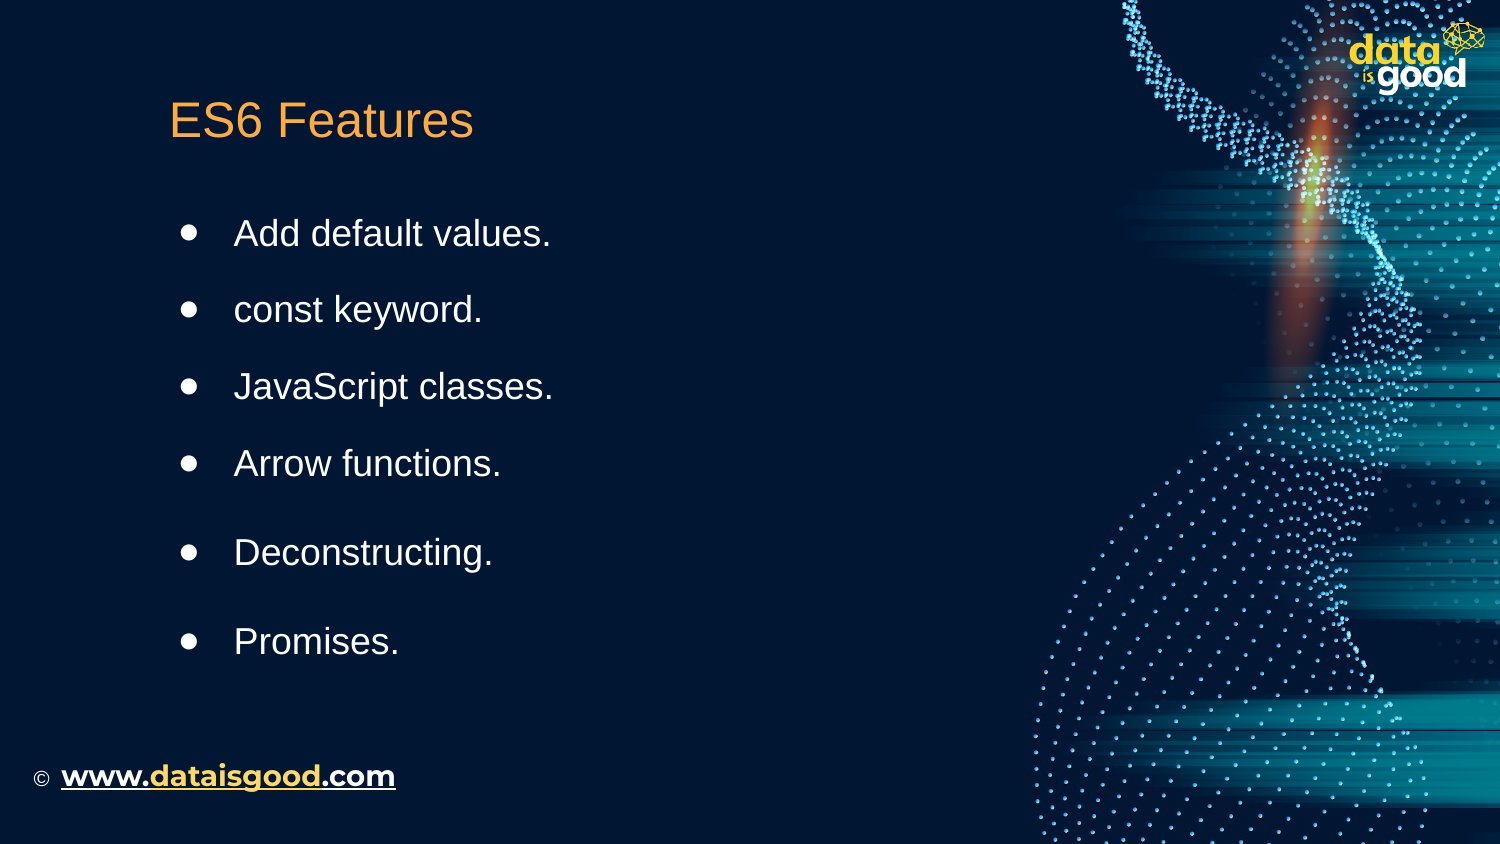

# ES6 Features
Add default values.
const keyword.
JavaScript classes.
Arrow functions.
Deconstructing.
Promises.